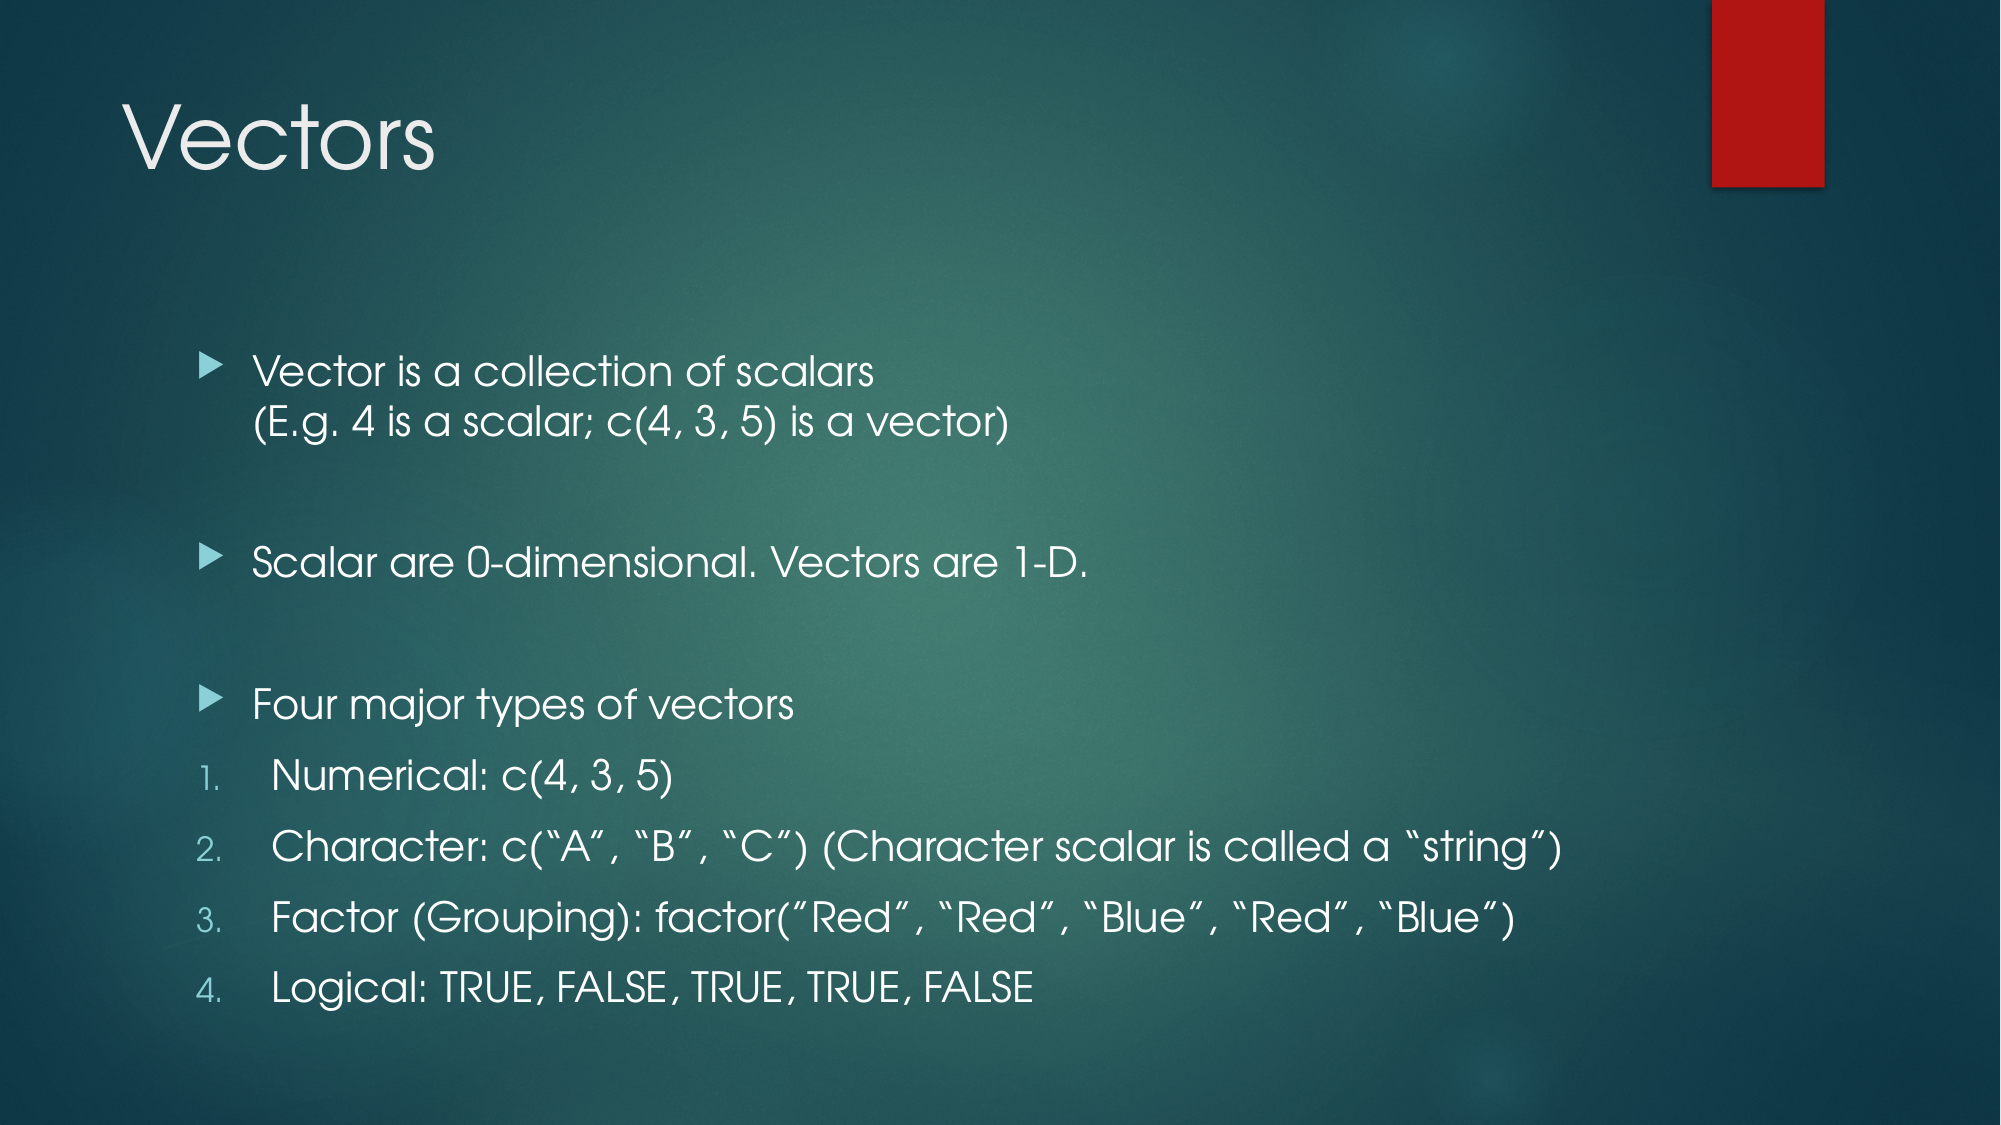

# Vectors
Vector is a collection of scalars
(E.g. 4 is a scalar; c(4, 3, 5) is a vector)

Scalar are 0-dimensional. Vectors are 1-D.

Four major types of vectors
Numerical: c(4, 3, 5)
Character: c(“A”, “B”, “C”) (Character scalar is called a “string”)
Factor (Grouping): factor(”Red”, “Red”, “Blue”, “Red”, “Blue”)
Logical: TRUE, FALSE, TRUE, TRUE, FALSE